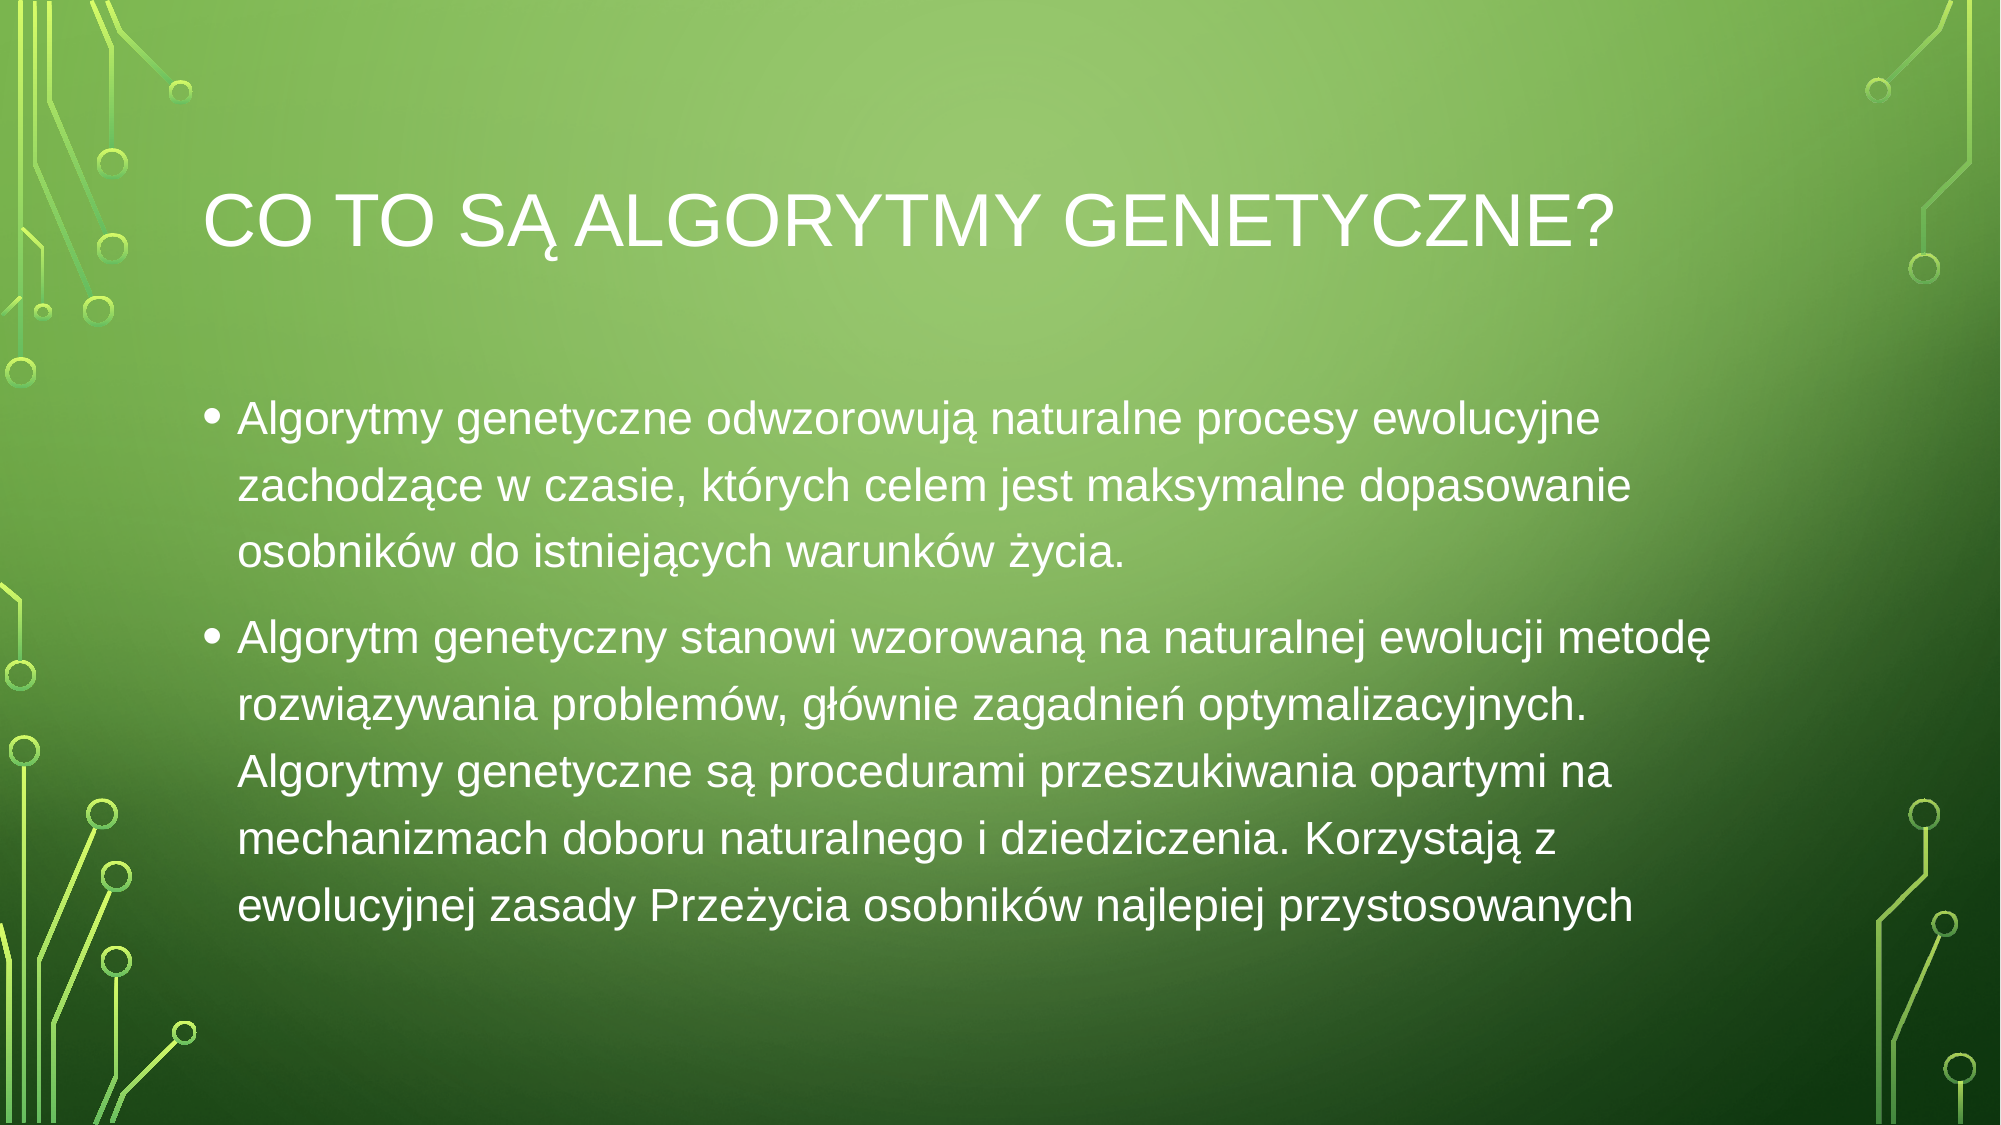

# Co to są algorytmy genetyczne?
Algorytmy genetyczne odwzorowują naturalne procesy ewolucyjne zachodzące w czasie, których celem jest maksymalne dopasowanie osobników do istniejących warunków życia.
Algorytm genetyczny stanowi wzorowaną na naturalnej ewolucji metodę rozwiązywania problemów, głównie zagadnień optymalizacyjnych. Algorytmy genetyczne są procedurami przeszukiwania opartymi na mechanizmach doboru naturalnego i dziedziczenia. Korzystają z ewolucyjnej zasady Przeżycia osobników najlepiej przystosowanych